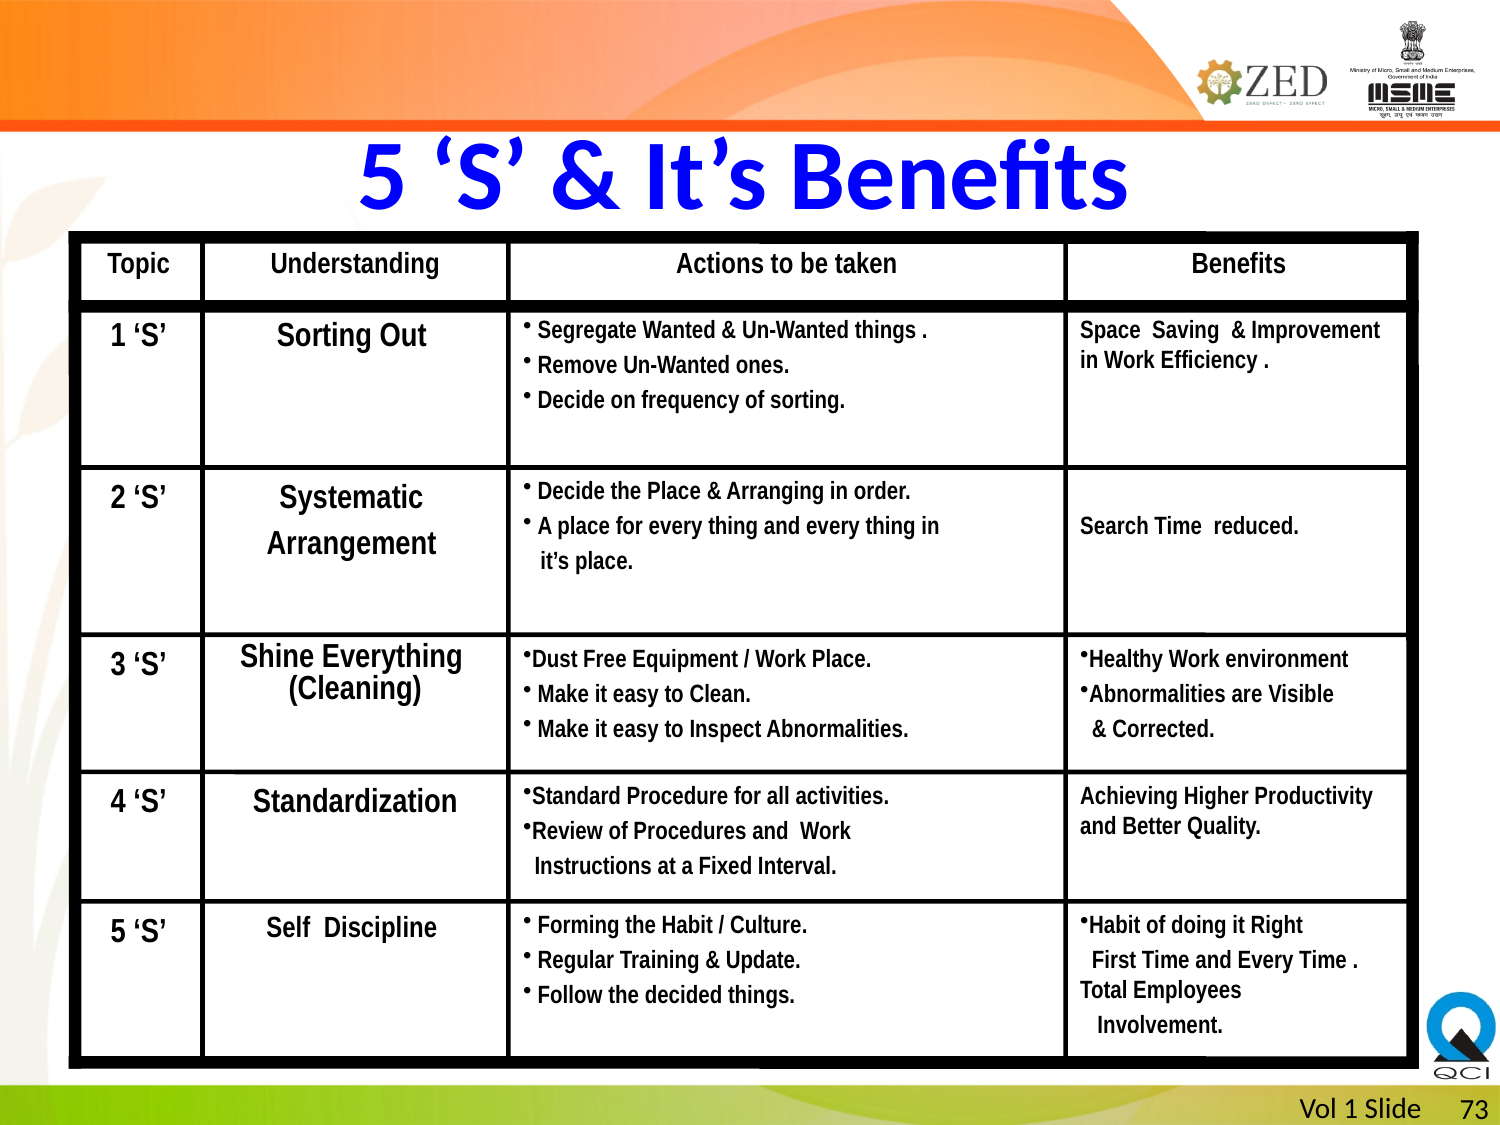

#
5 ‘S’ & It’s Benefits
Topic

Understanding

Actions to be taken

Benefits

1 ‘S’

Sorting Out

 Segregate Wanted & Un-Wanted things .
 Remove Un-Wanted ones.
 Decide on frequency of sorting.
Space  Saving  & Improvement in Work Efficiency .
2 ‘S’

Systematic
Arrangement
 Decide the Place & Arranging in order.
 A place for every thing and every thing in
   it’s place.

Search Time  reduced.

3 ‘S’

Shine Everything  (Cleaning)

Dust Free Equipment / Work Place.
 Make it easy to Clean.
 Make it easy to Inspect Abnormalities.
Healthy Work environment
Abnormalities are Visible
  & Corrected.
4 ‘S’

Standardization
Standard Procedure for all activities.
Review of Procedures and  Work
  Instructions at a Fixed Interval.
Achieving Higher Productivity and Better Quality.
5 ‘S’

Self  Discipline
 Forming the Habit / Culture.
 Regular Training & Update.
 Follow the decided things.
Habit of doing it Right
  First Time and Every Time . Total Employees
   Involvement.